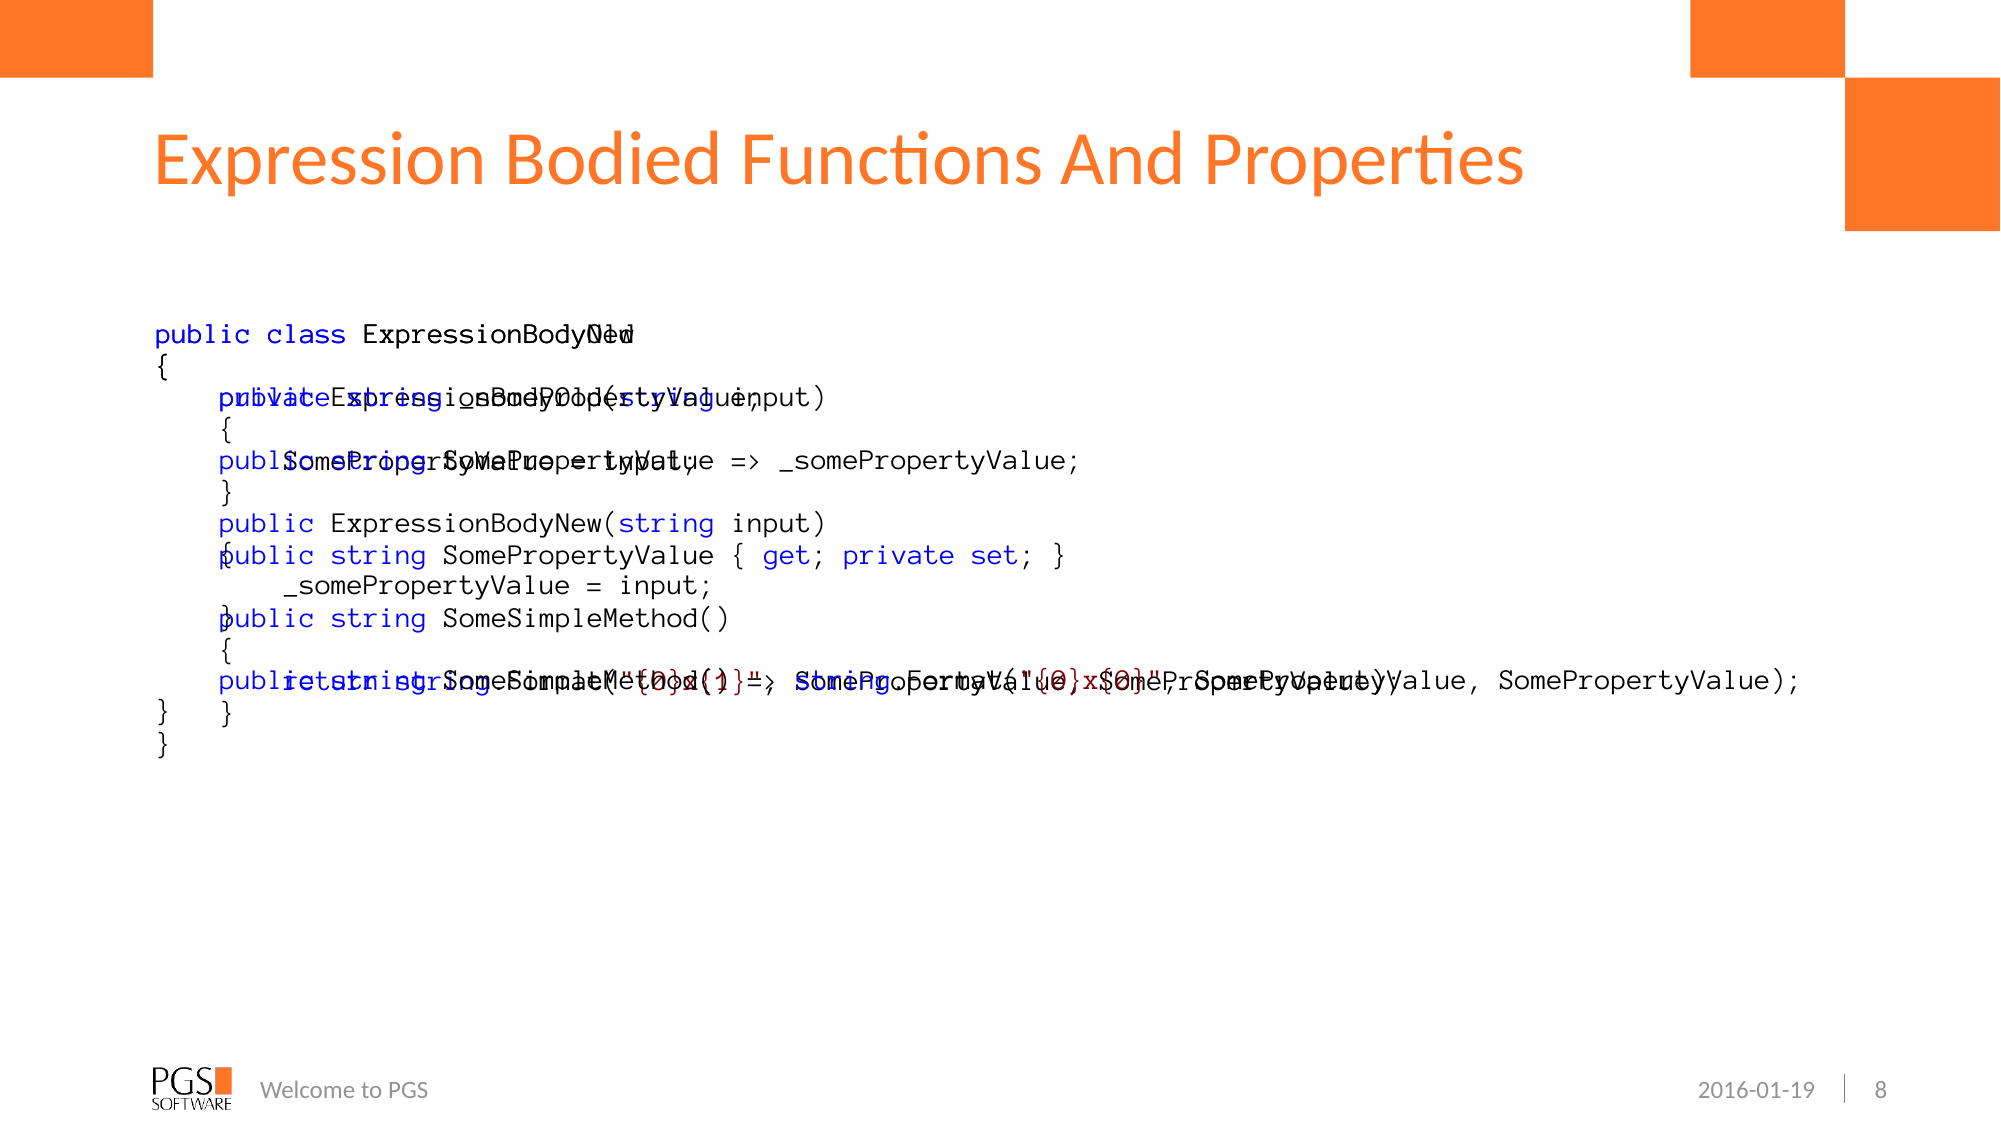

# Expression Bodied Functions And Properties
public class ExpressionBodyNew
{
    private string _somePropertyValue;
    public string SomePropertyValue => _somePropertyValue;
    public ExpressionBodyNew(string input)
    {
        _somePropertyValue = input;
    }
    public string SomeSimpleMethod() => string.Format("{0}x{0}", SomePropertyValue, SomePropertyValue);
}
public class ExpressionBodyOld
{
    public ExpressionBodyOld(string input)
    {
        SomePropertyValue = input;
    }
    public string SomePropertyValue { get; private set; }
    public string SomeSimpleMethod()
    {
        return string.Format("{0}x{1}", SomePropertyValue, SomePropertyValue);
    }
}
Welcome to PGS
2016-01-19
8